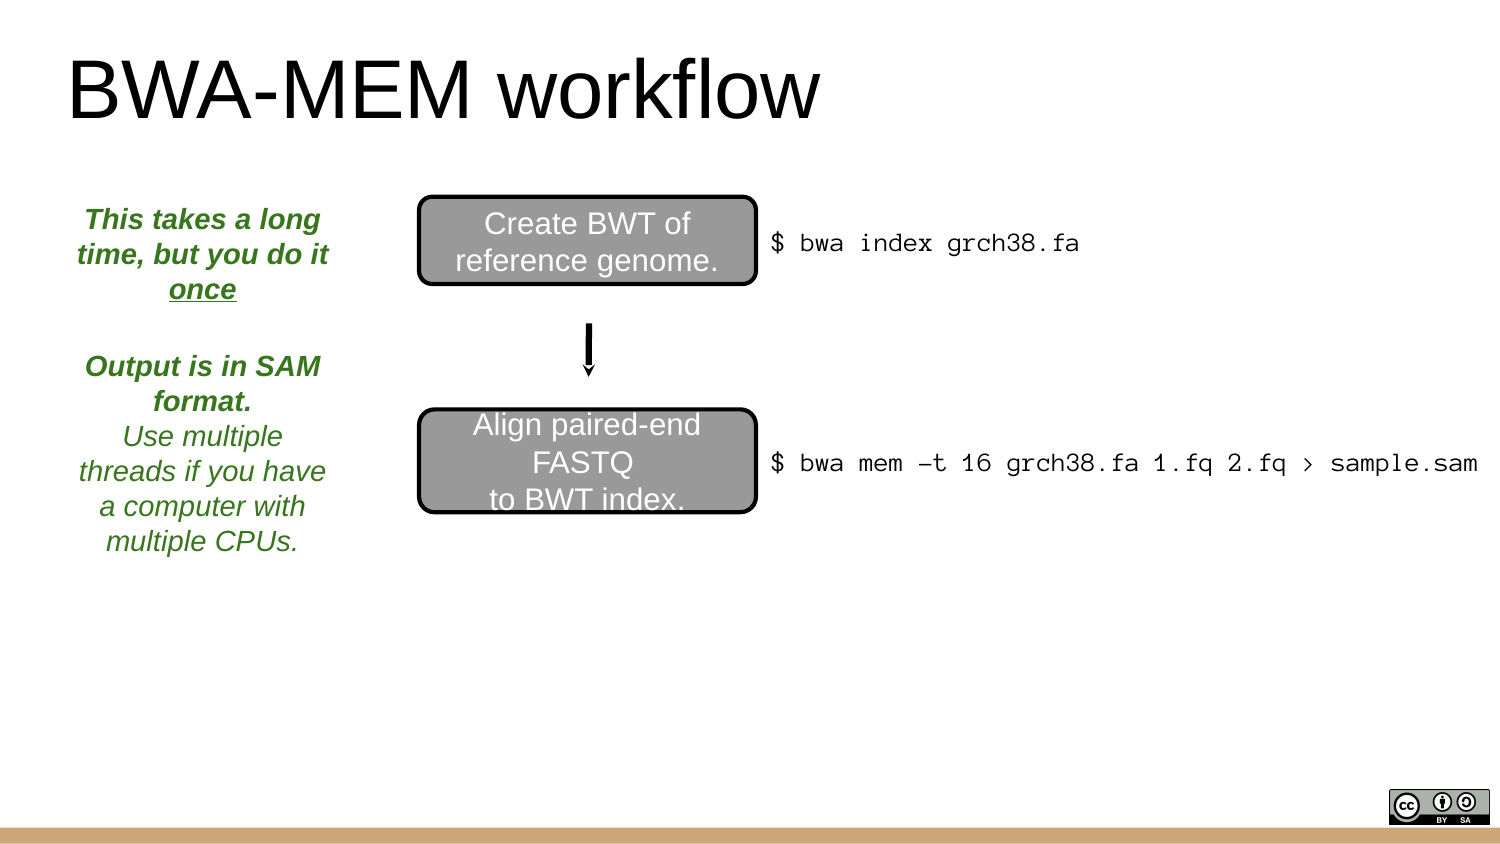

# BWA-MEM workflow
Create BWT of reference genome.
$ bwa index grch38.fa
This takes a long time, but you do it once
Align paired-end FASTQ
to BWT index.
$ bwa mem -t 16 grch38.fa 1.fq 2.fq > sample.sam
Output is in SAM format.
Use multiple threads if you have a computer with multiple CPUs.